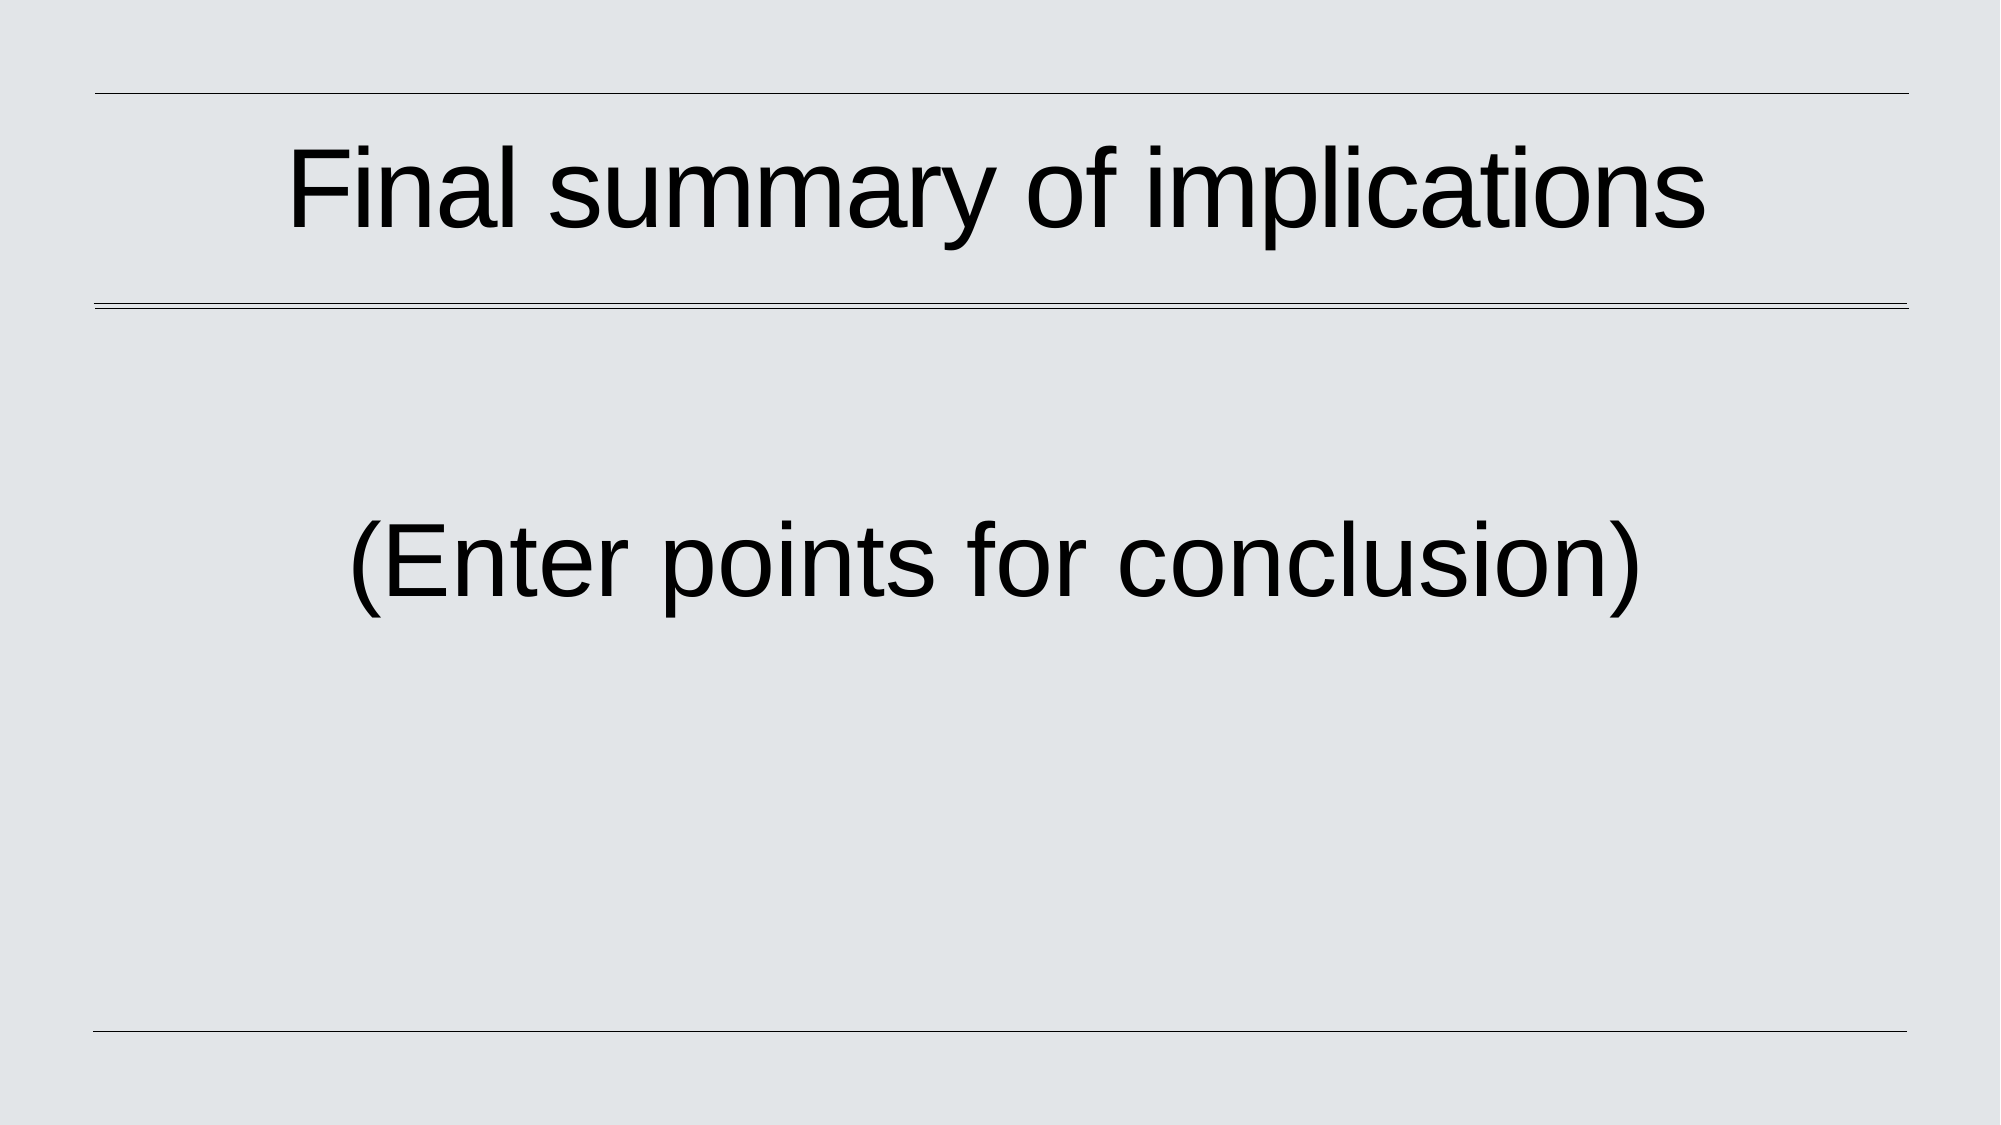

# Final summary of implications
(Enter points for conclusion)